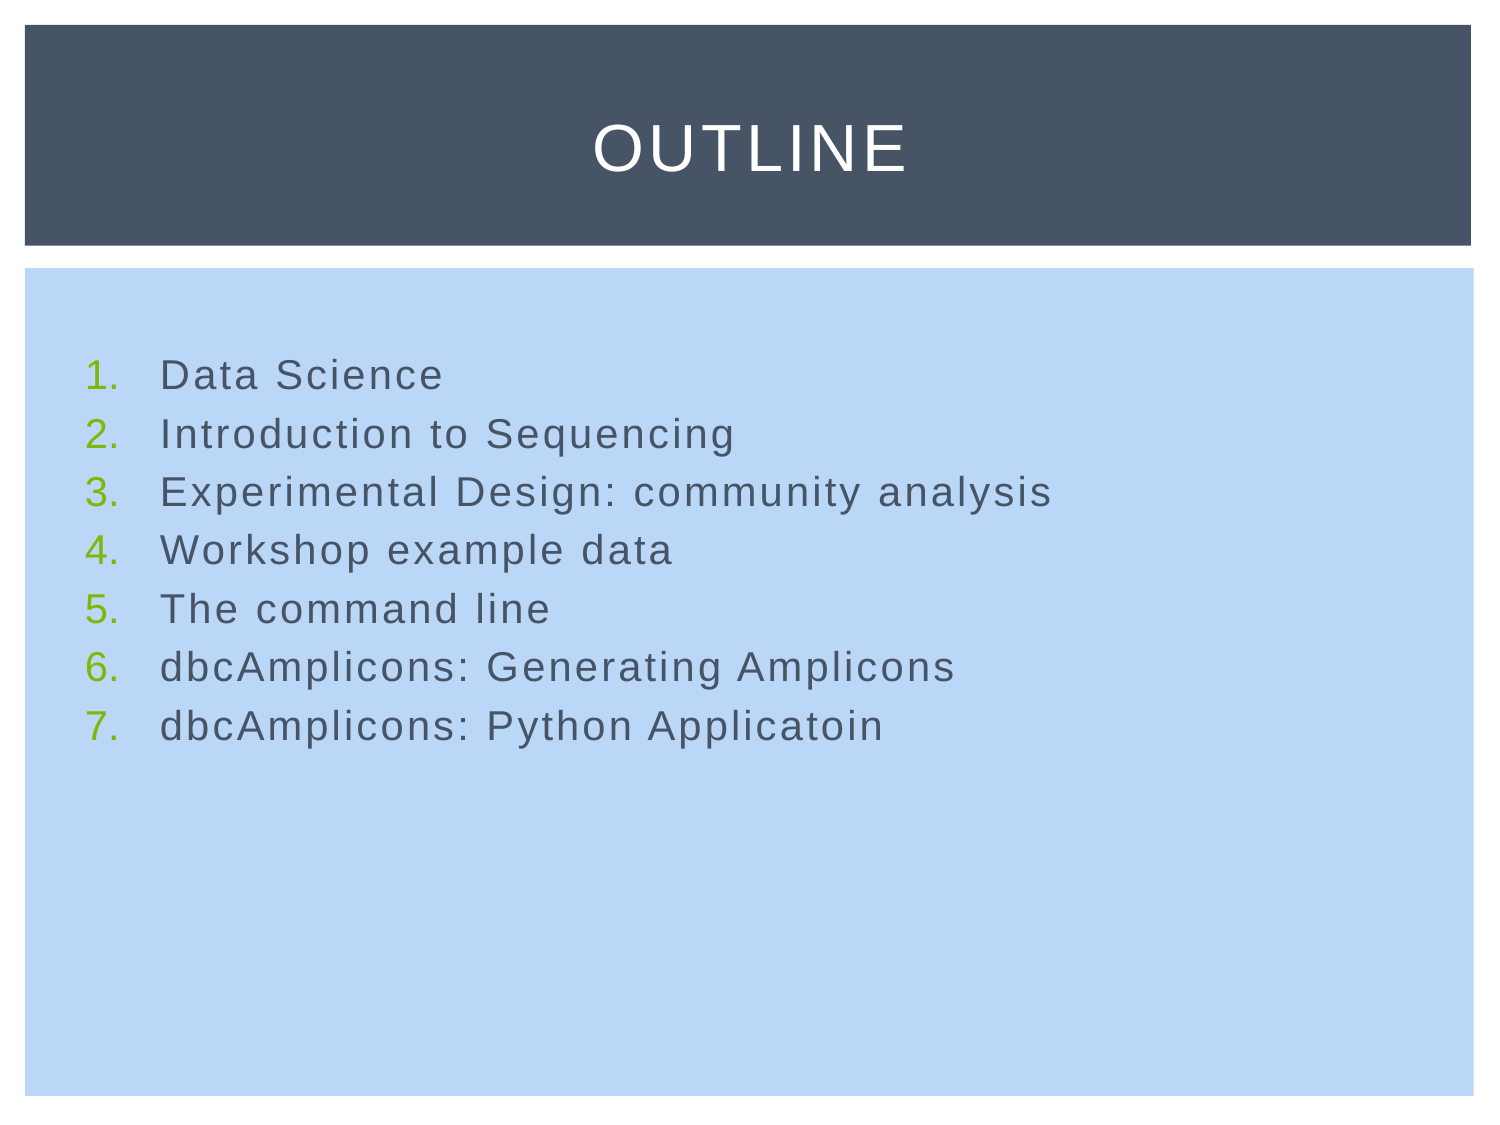

# Outline

Data Science
Introduction to Sequencing
Experimental Design: community analysis
Workshop example data
The command line
dbcAmplicons: Generating Amplicons
dbcAmplicons: Python Applicatoin